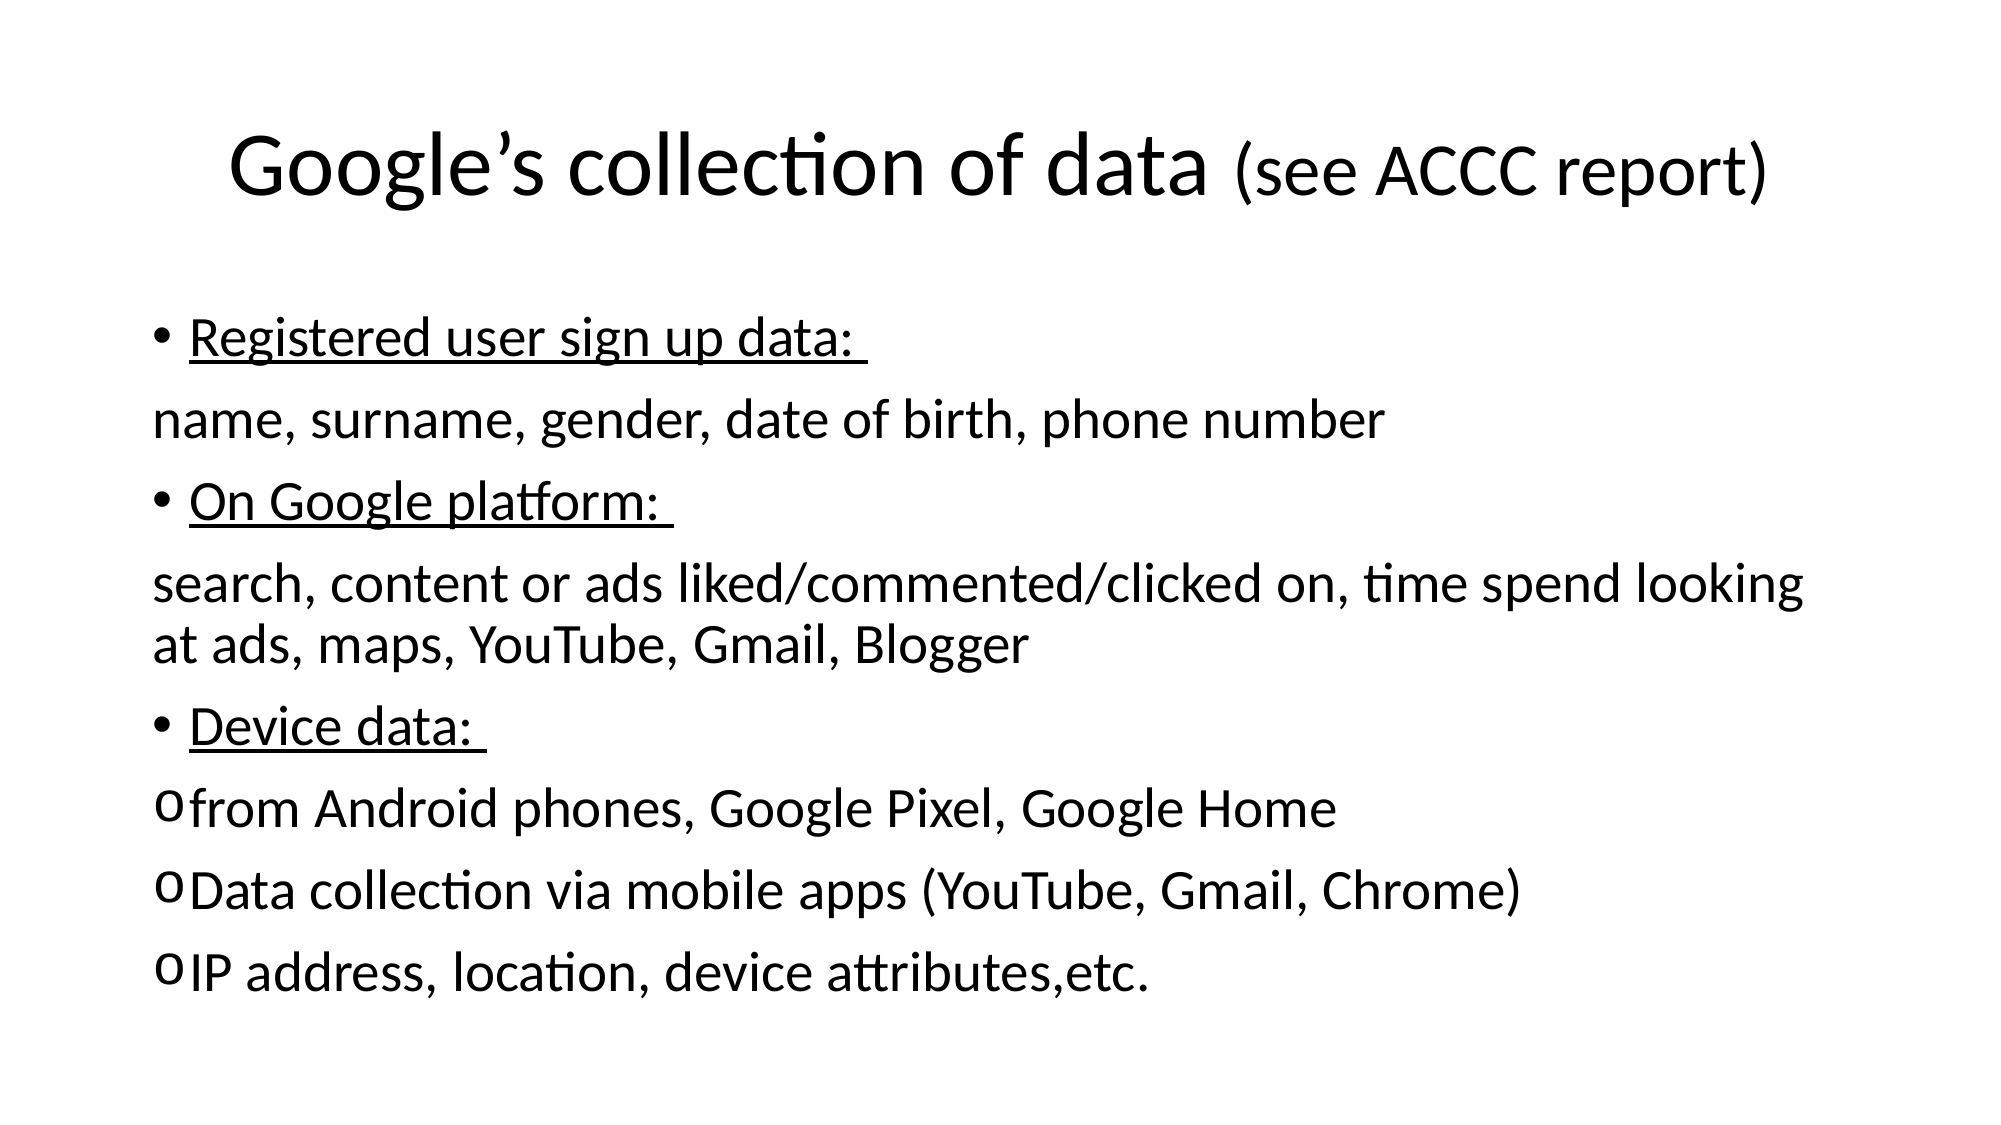

# Google’s collection of data (see ACCC report)
Registered user sign up data:
name, surname, gender, date of birth, phone number
On Google platform:
search, content or ads liked/commented/clicked on, time spend looking at ads, maps, YouTube, Gmail, Blogger
Device data:
from Android phones, Google Pixel, Google Home
Data collection via mobile apps (YouTube, Gmail, Chrome)
IP address, location, device attributes,etc.